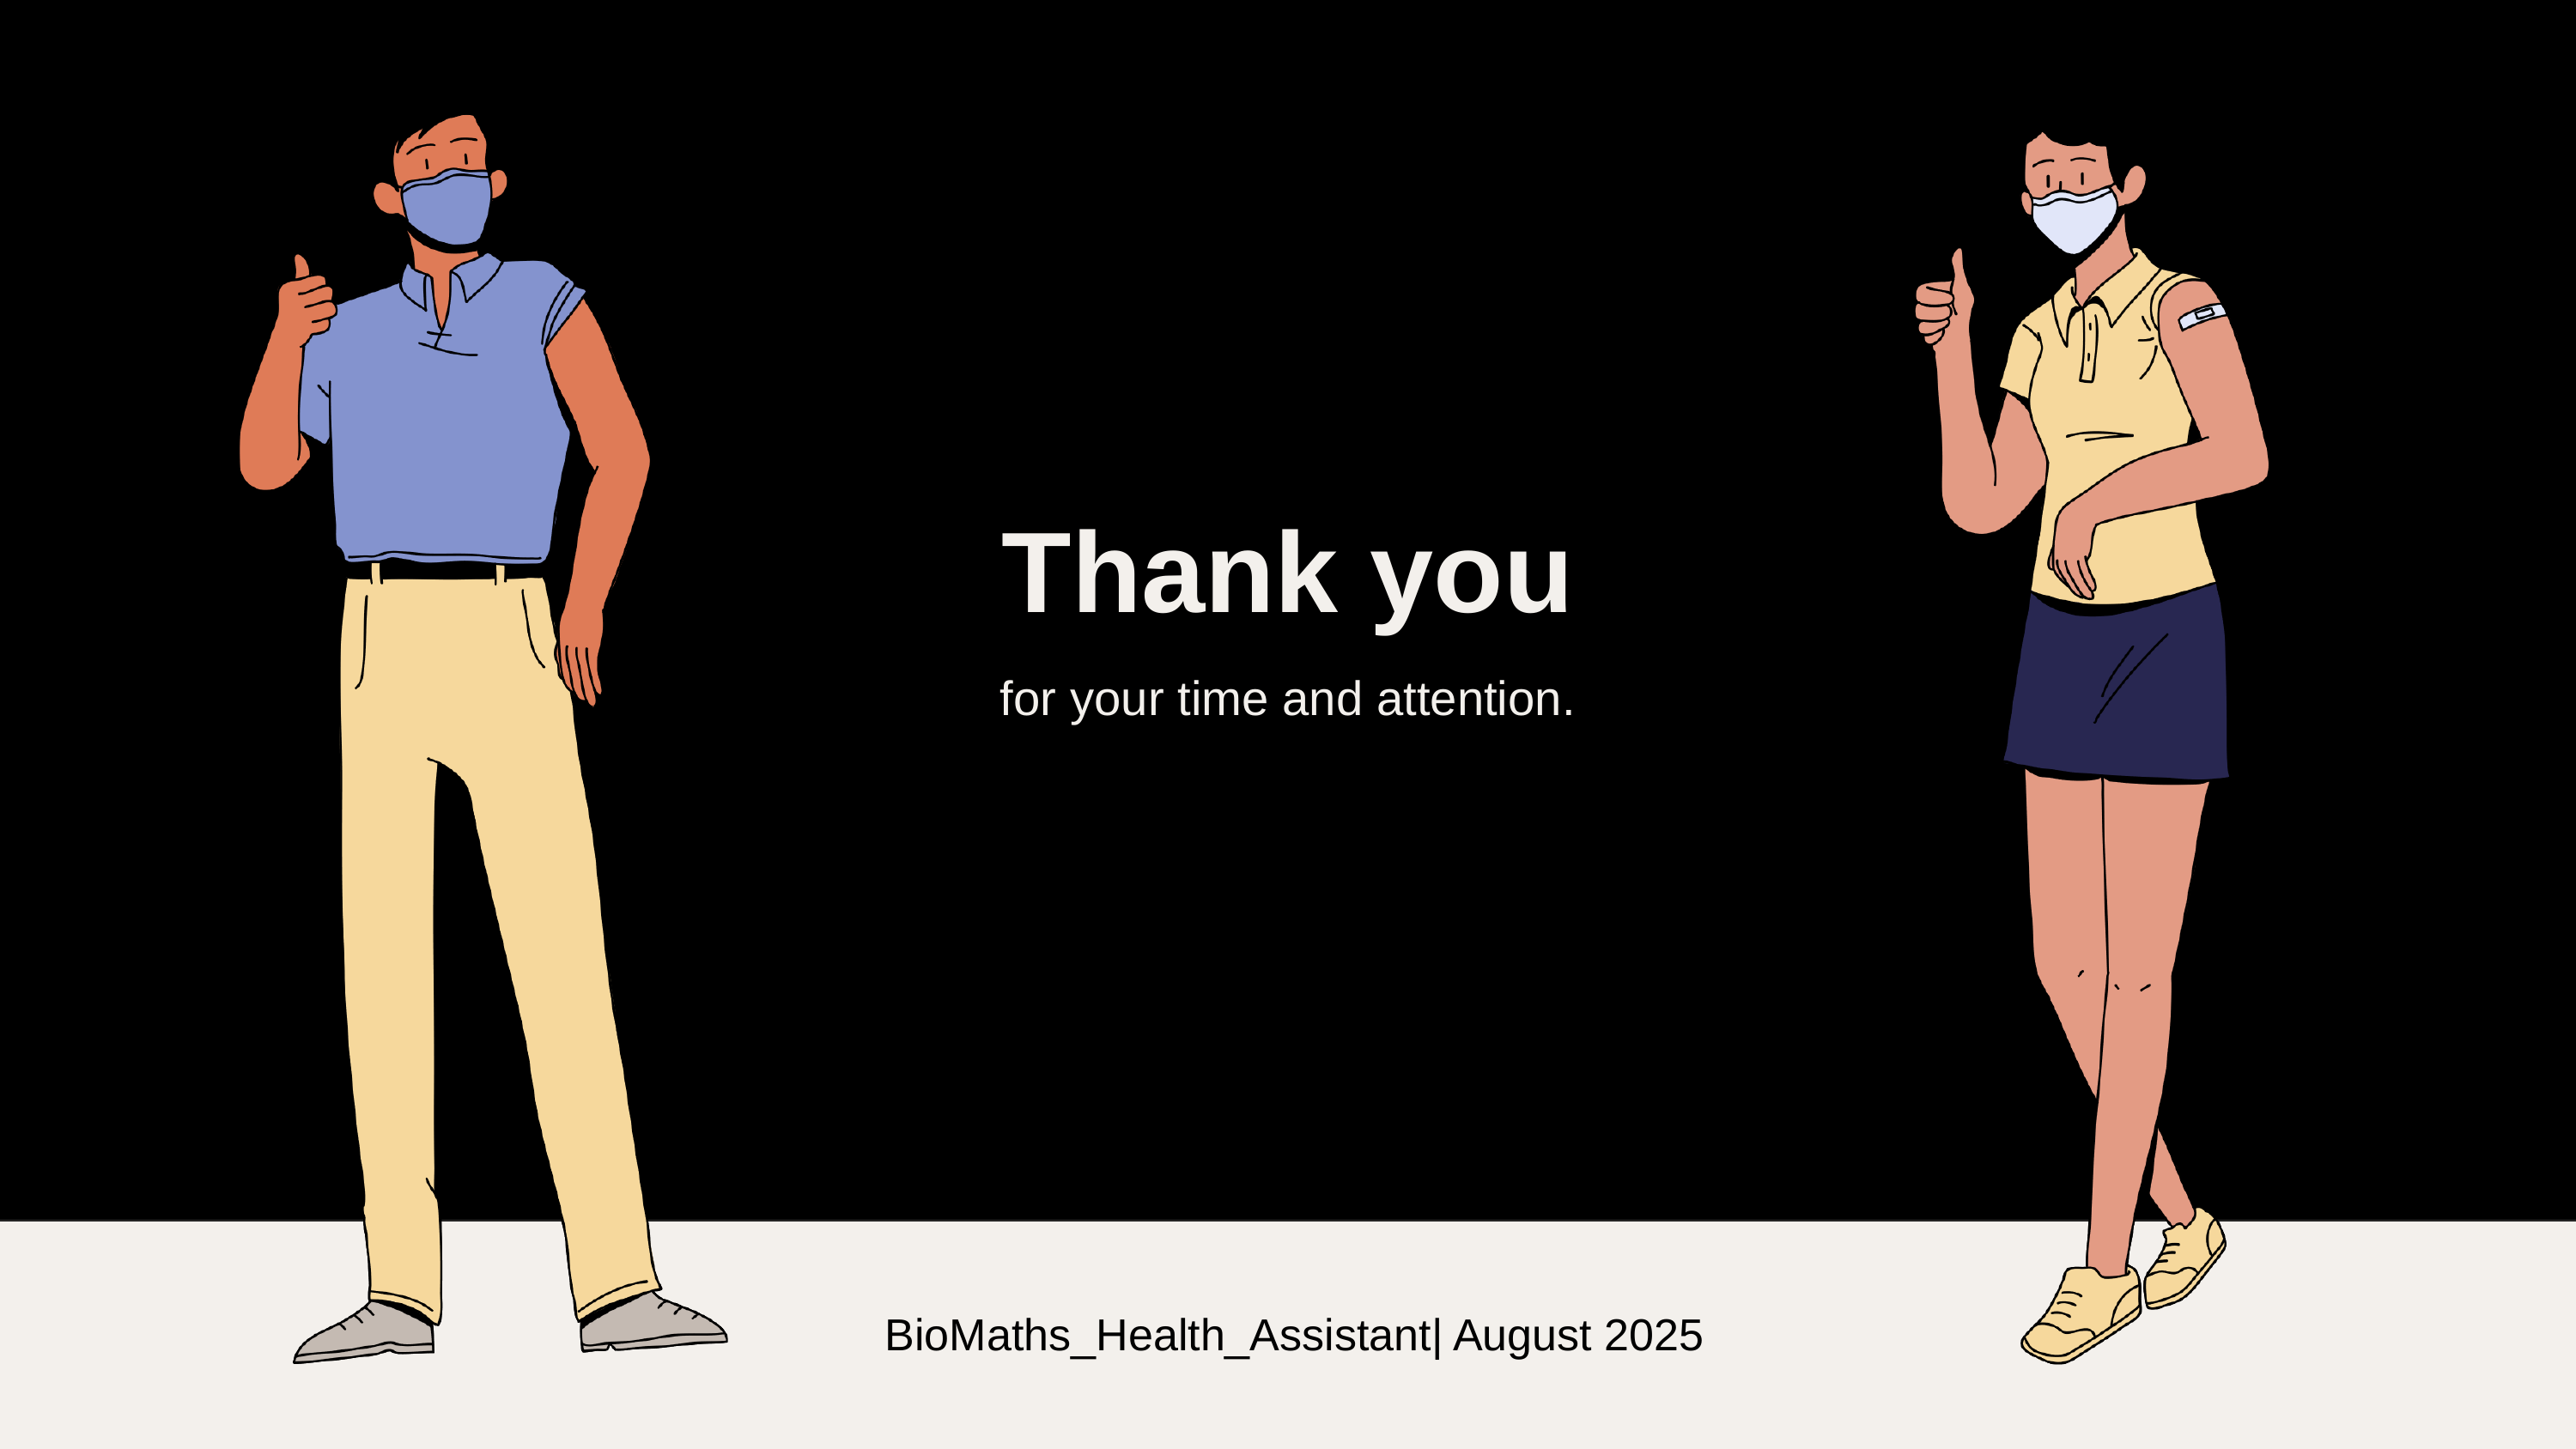

Thank you
for your time and attention.

BioMaths_Health_Assistant| August 2025